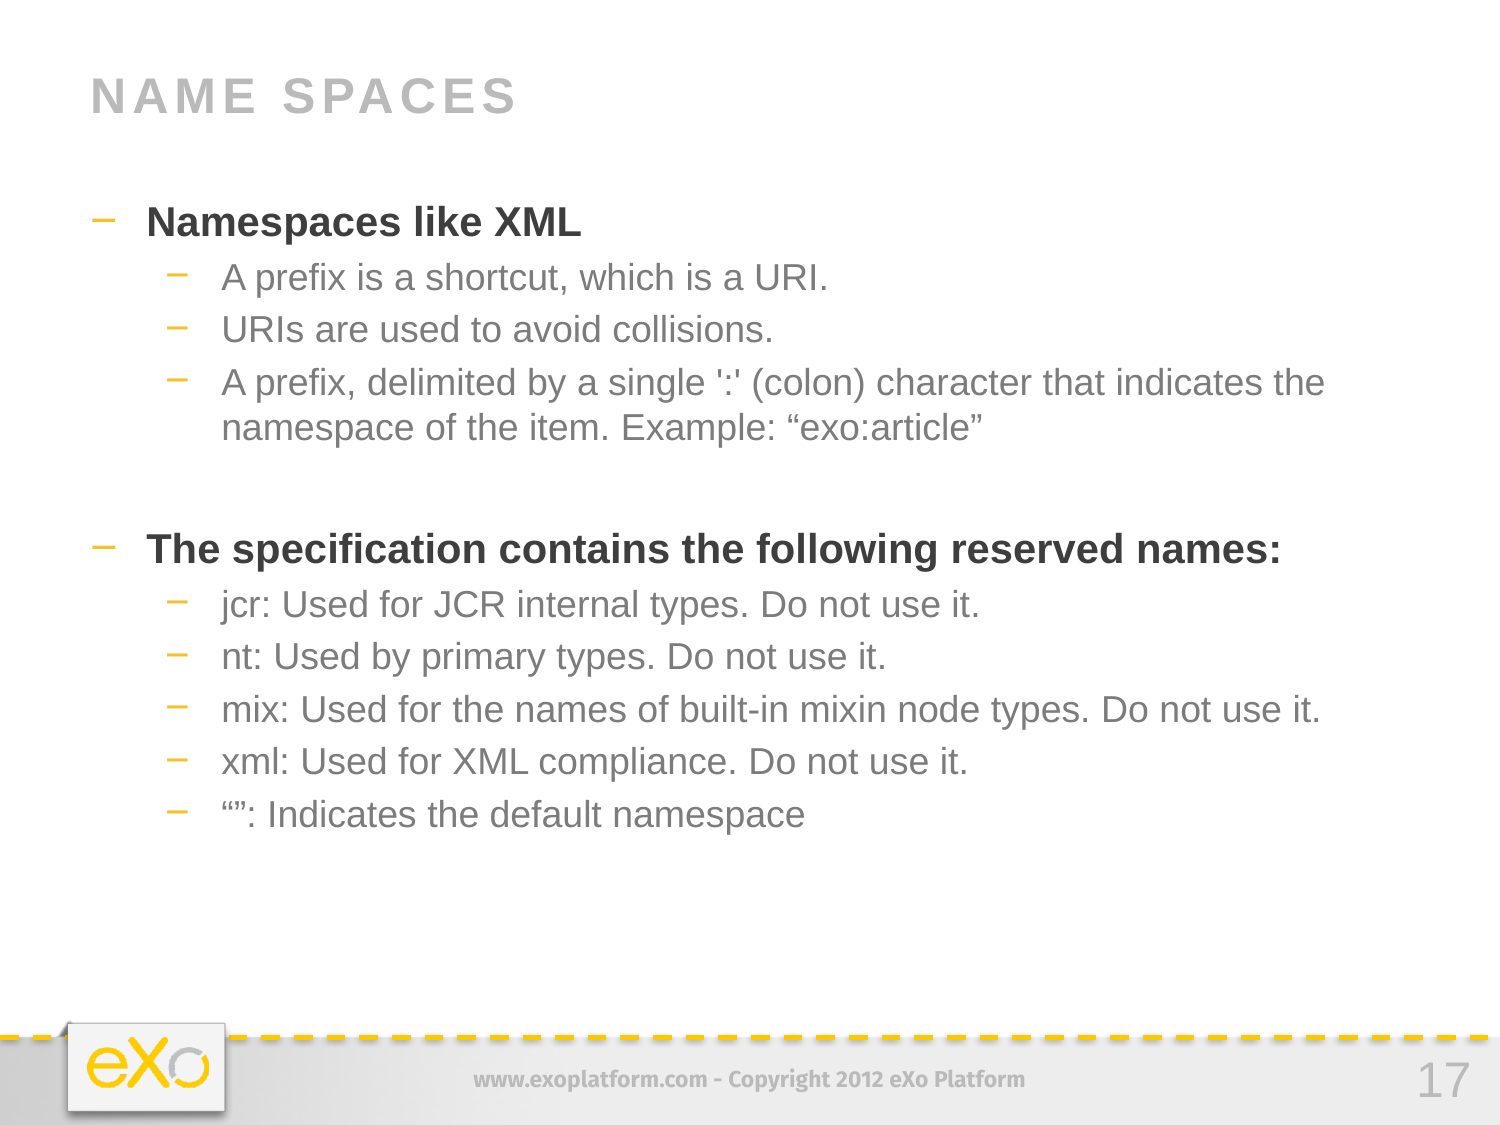

# Name Spaces
Namespaces like XML
A prefix is a shortcut, which is a URI.
URIs are used to avoid collisions.
A prefix, delimited by a single ':' (colon) character that indicates the namespace of the item. Example: “exo:article”

The specification contains the following reserved names:
jcr: Used for JCR internal types. Do not use it.
nt: Used by primary types. Do not use it.
mix: Used for the names of built-in mixin node types. Do not use it.
xml: Used for XML compliance. Do not use it.
“”: Indicates the default namespace